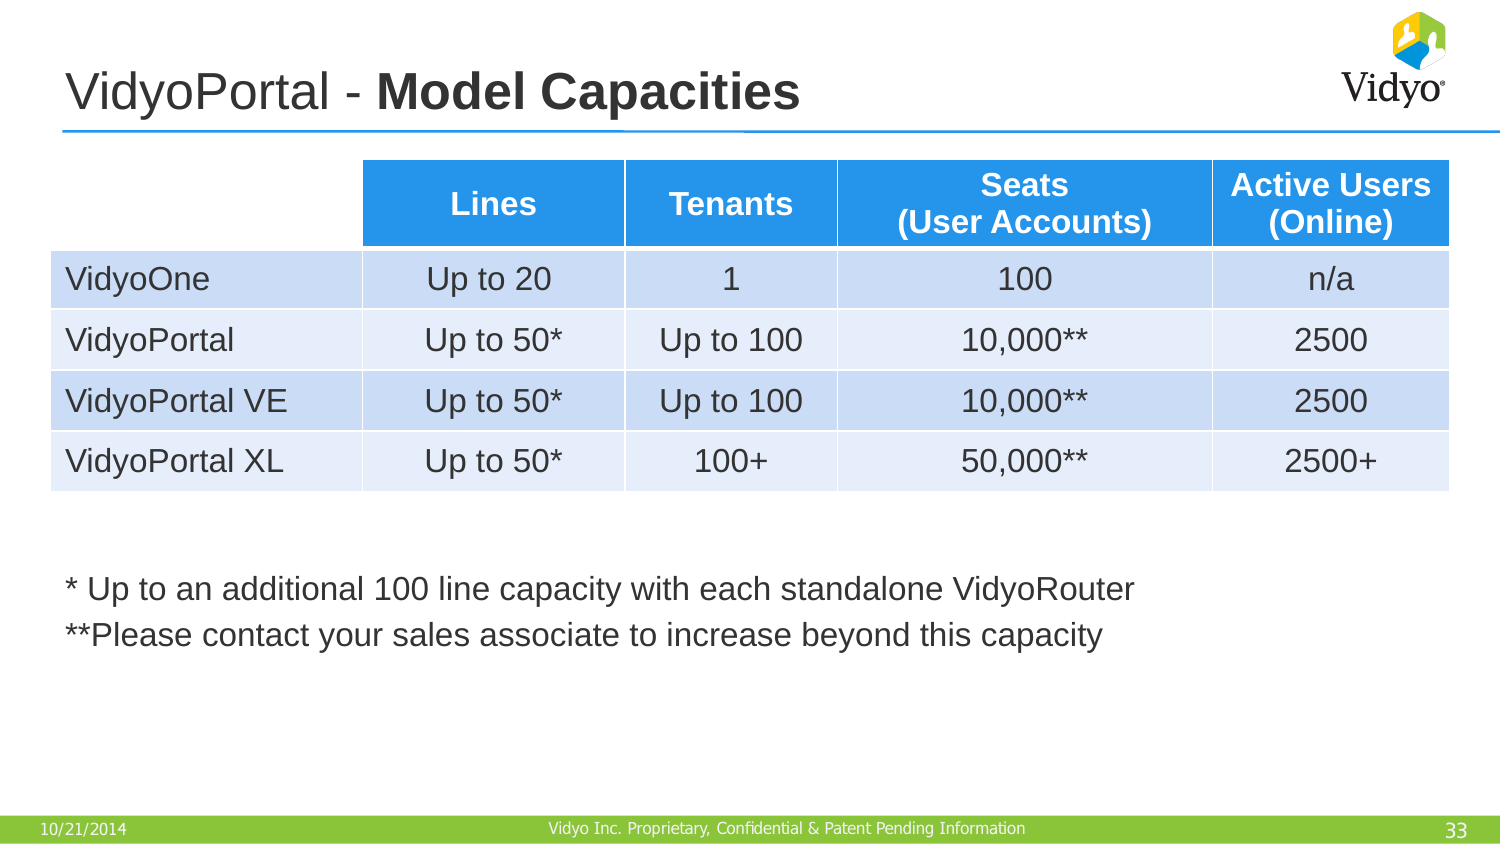

# VidyoPortal - Model Capacities
|  | Lines | Tenants | Seats (User Accounts) | Active Users (Online) |
| --- | --- | --- | --- | --- |
| VidyoOne | Up to 20 | 1 | 100 | n/a |
| VidyoPortal | Up to 50\* | Up to 100 | 10,000\*\* | 2500 |
| VidyoPortal VE | Up to 50\* | Up to 100 | 10,000\*\* | 2500 |
| VidyoPortal XL | Up to 50\* | 100+ | 50,000\*\* | 2500+ |
* Up to an additional 100 line capacity with each standalone VidyoRouter
**Please contact your sales associate to increase beyond this capacity